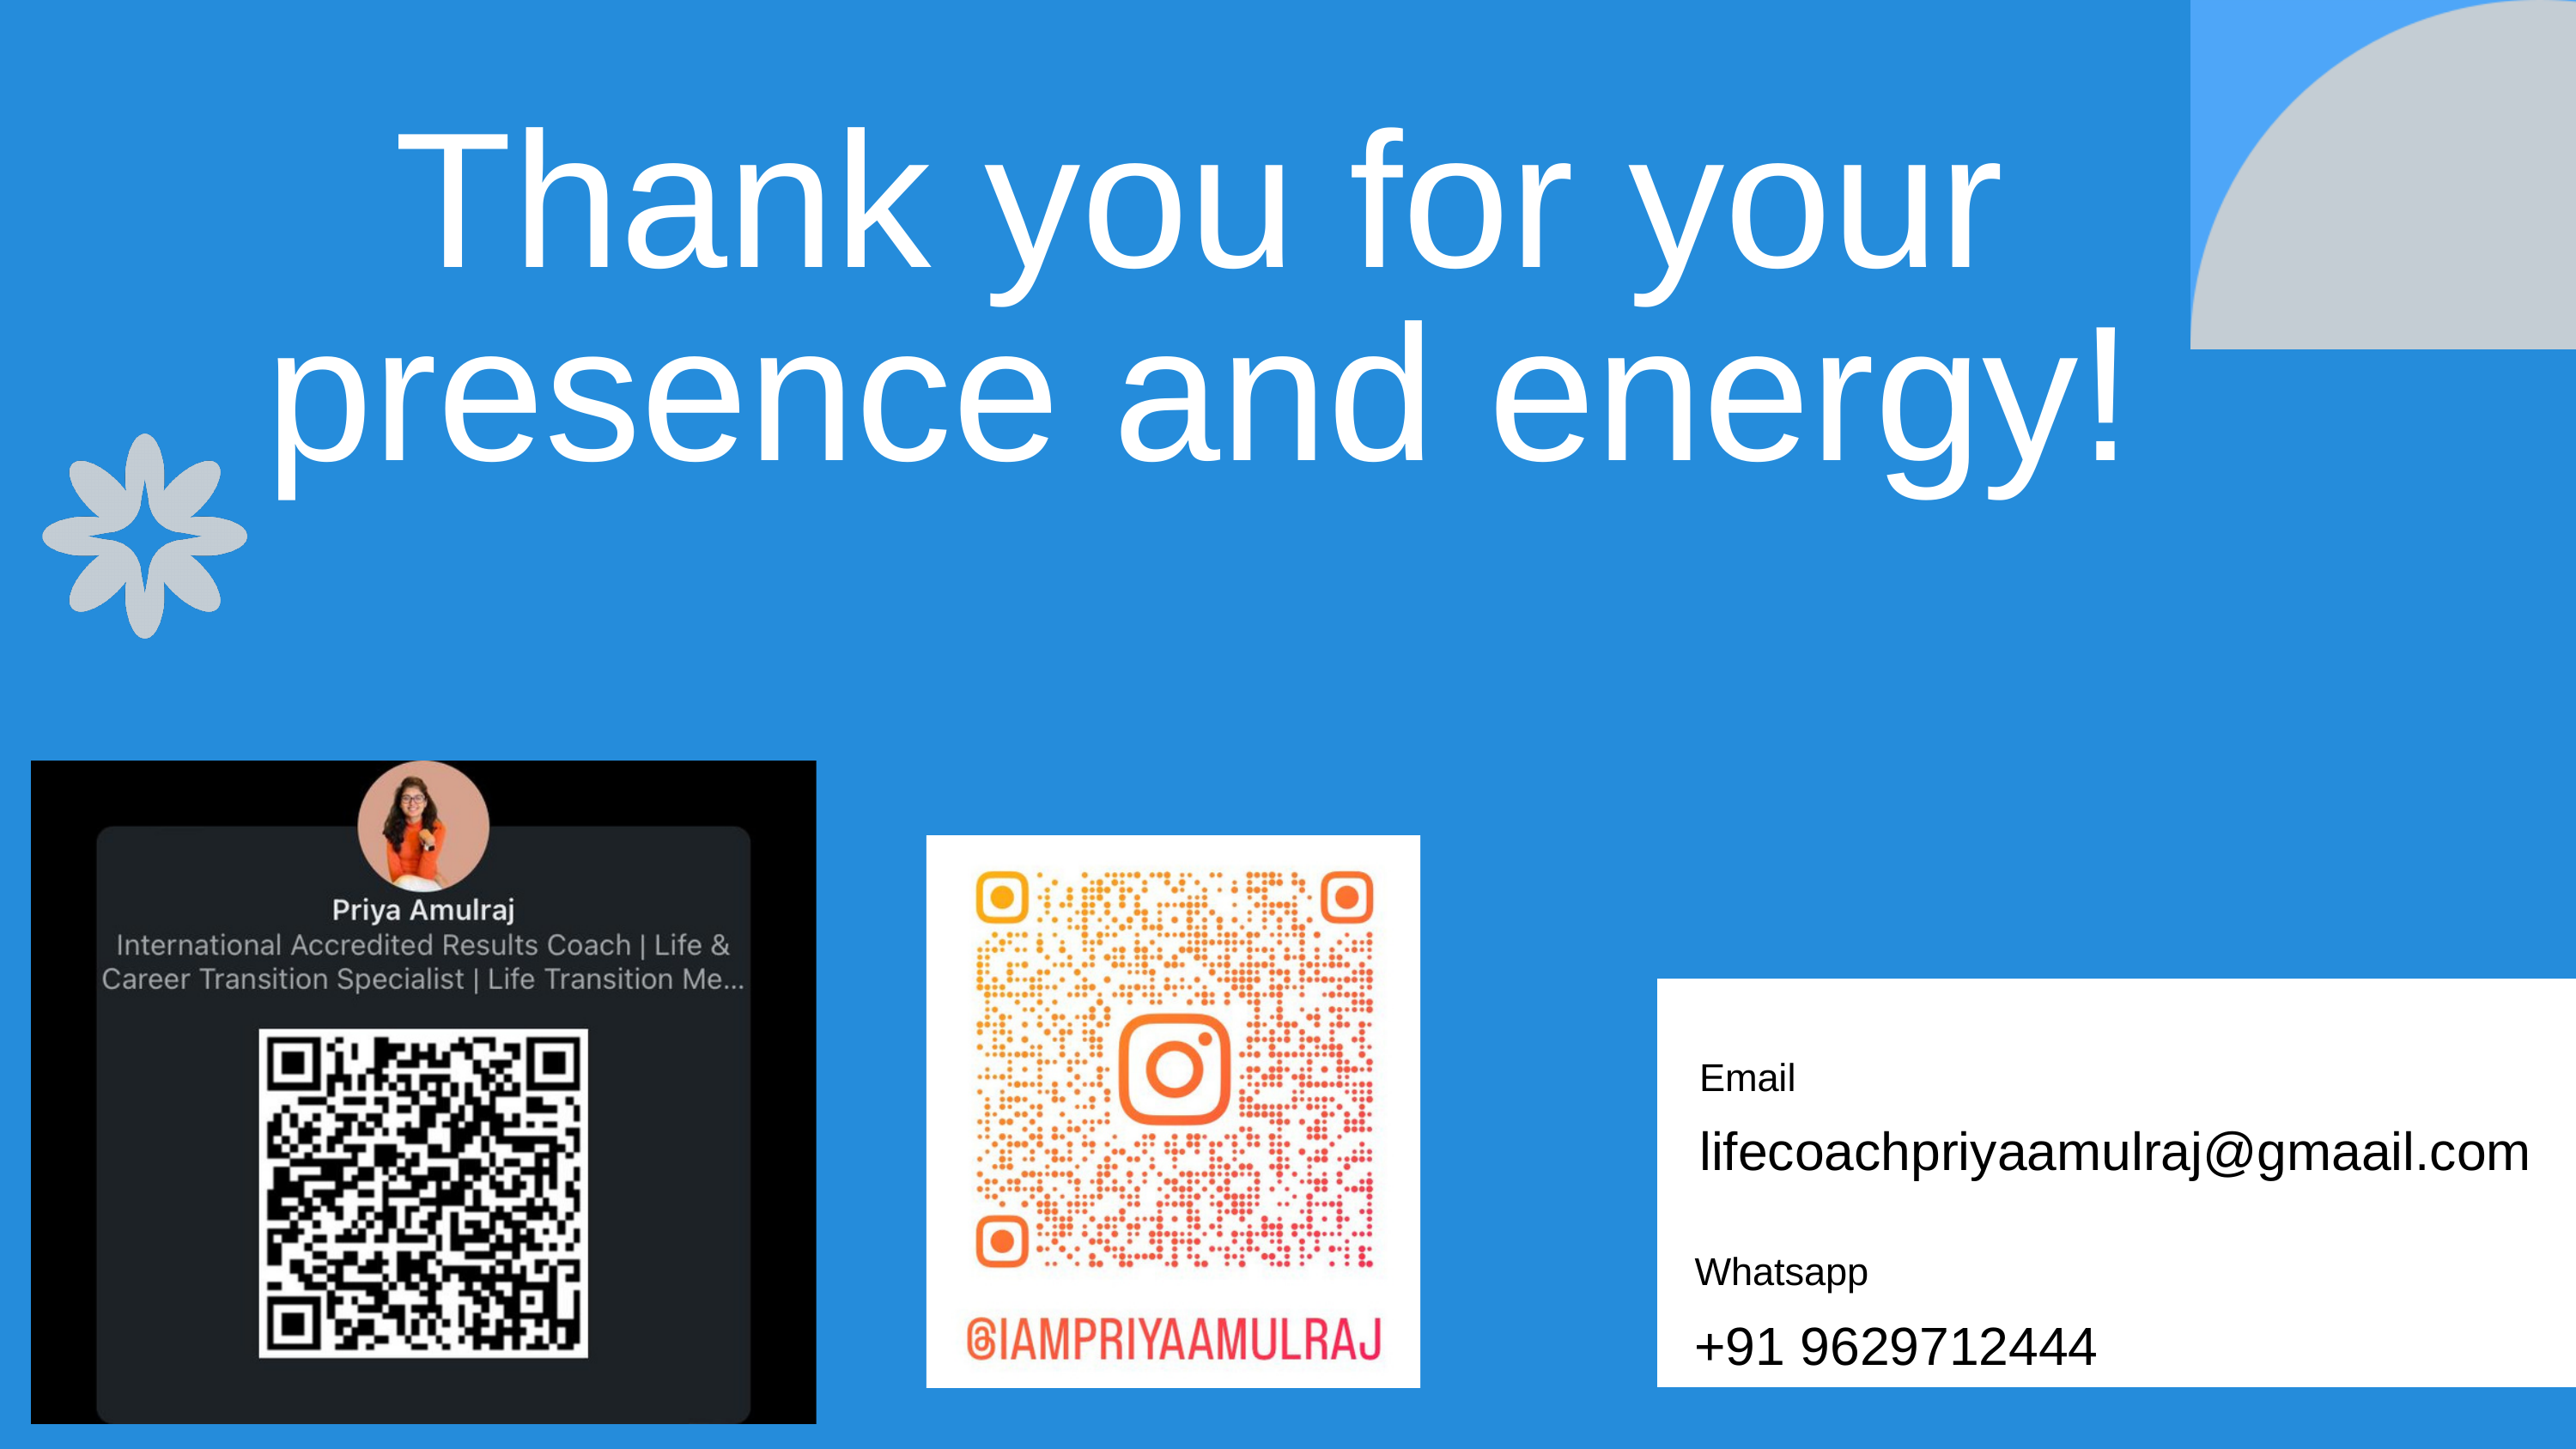

Thank you for your presence and energy!

Email
lifecoachpriyaamulraj@gmaail.com
Whatsapp
+91 9629712444